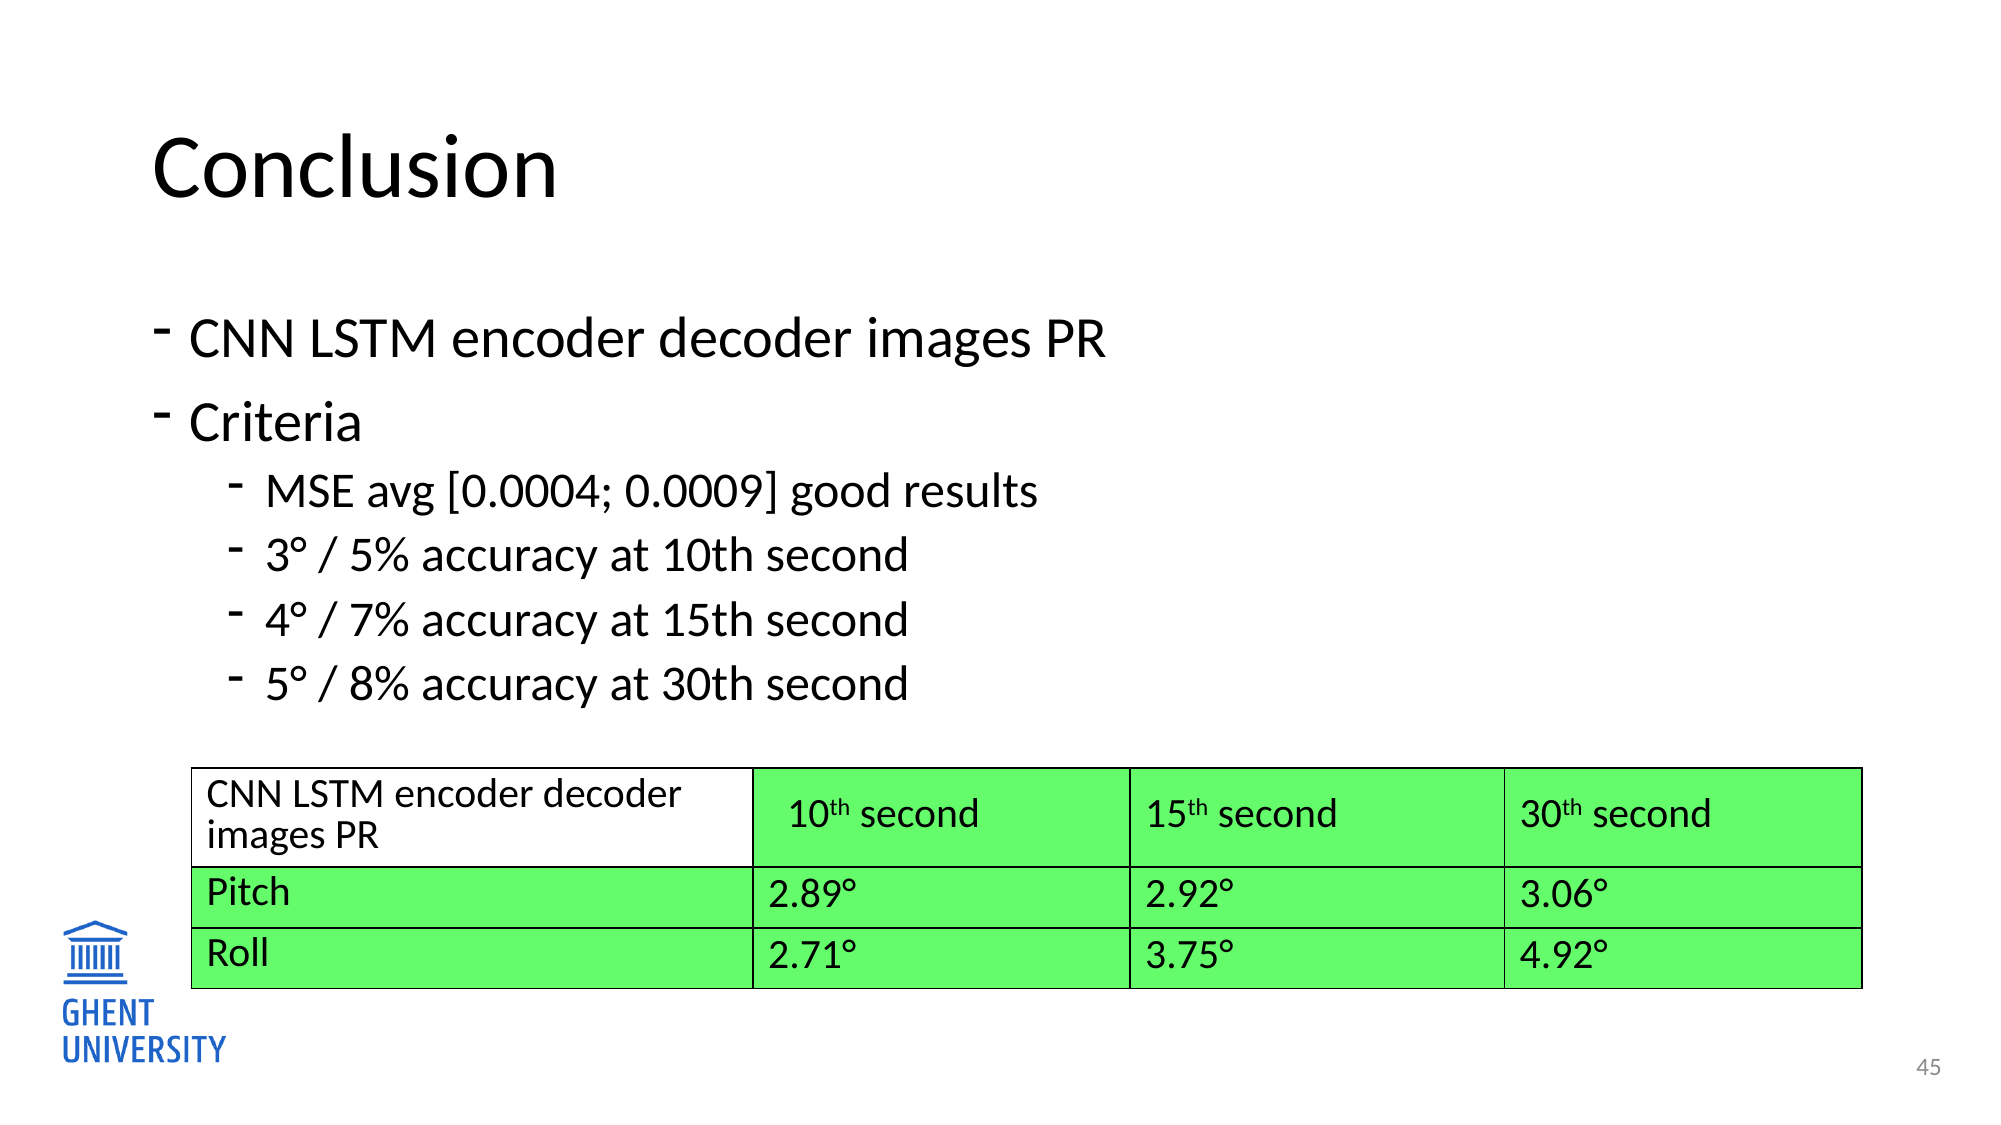

# Conclusion
CNN LSTM encoder decoder images PR
Criteria
MSE avg [0.0004; 0.0009] good results
3° / 5% accuracy at 10th second
4° / 7% accuracy at 15th second
5° / 8% accuracy at 30th second

| CNN LSTM encoder decoder images PR | 10th second | 15th second | 30th second |
| --- | --- | --- | --- |
| Pitch | 2.89° | 2.92° | 3.06° |
| Roll | 2.71° | 3.75° | 4.92° |